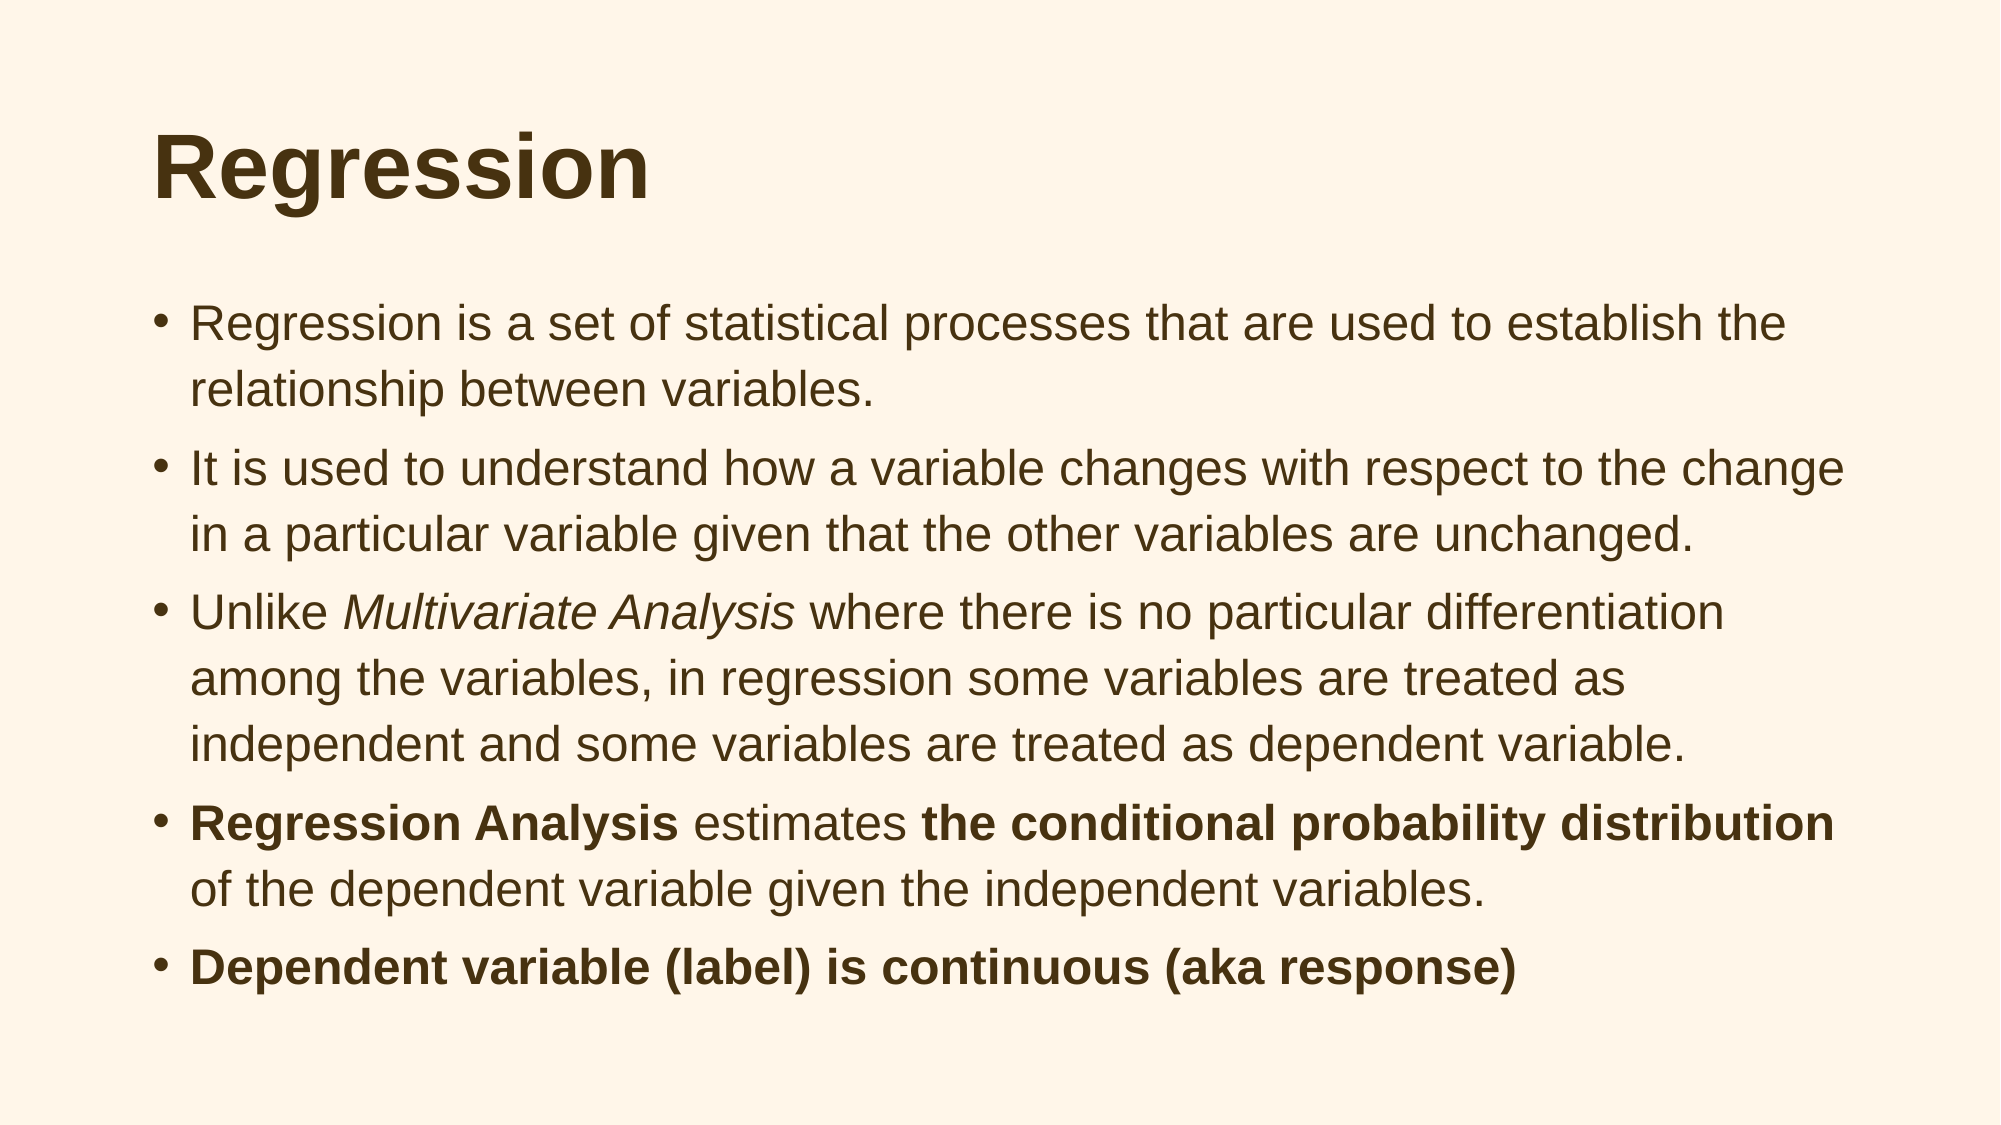

# Regression
Regression is a set of statistical processes that are used to establish the relationship between variables.
It is used to understand how a variable changes with respect to the change in a particular variable given that the other variables are unchanged.
Unlike Multivariate Analysis where there is no particular differentiation among the variables, in regression some variables are treated as independent and some variables are treated as dependent variable.
Regression Analysis estimates the conditional probability distribution of the dependent variable given the independent variables.
Dependent variable (label) is continuous (aka response)